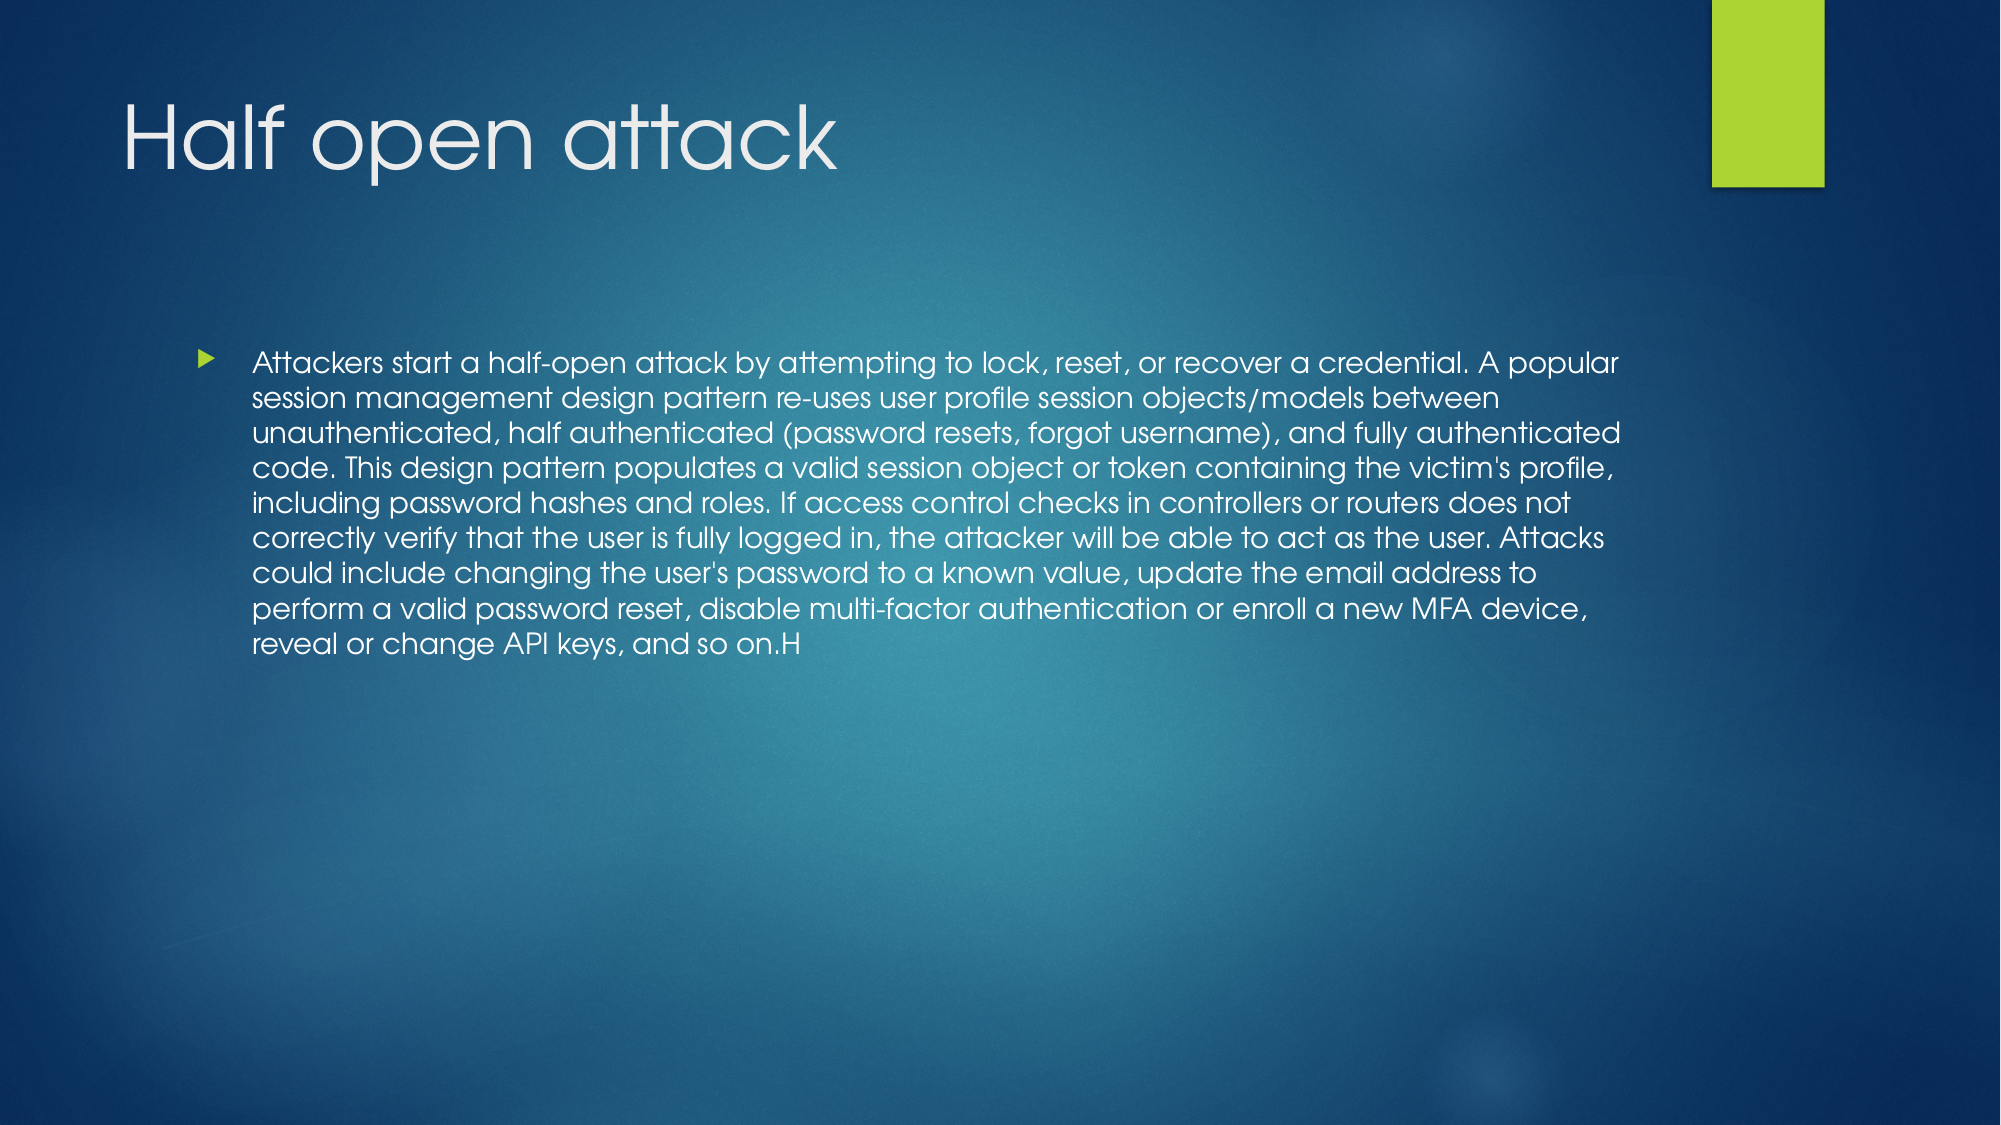

# Half open attack
Attackers start a half-open attack by attempting to lock, reset, or recover a credential. A popular session management design pattern re-uses user profile session objects/models between unauthenticated, half authenticated (password resets, forgot username), and fully authenticated code. This design pattern populates a valid session object or token containing the victim's profile, including password hashes and roles. If access control checks in controllers or routers does not correctly verify that the user is fully logged in, the attacker will be able to act as the user. Attacks could include changing the user's password to a known value, update the email address to perform a valid password reset, disable multi-factor authentication or enroll a new MFA device, reveal or change API keys, and so on.H